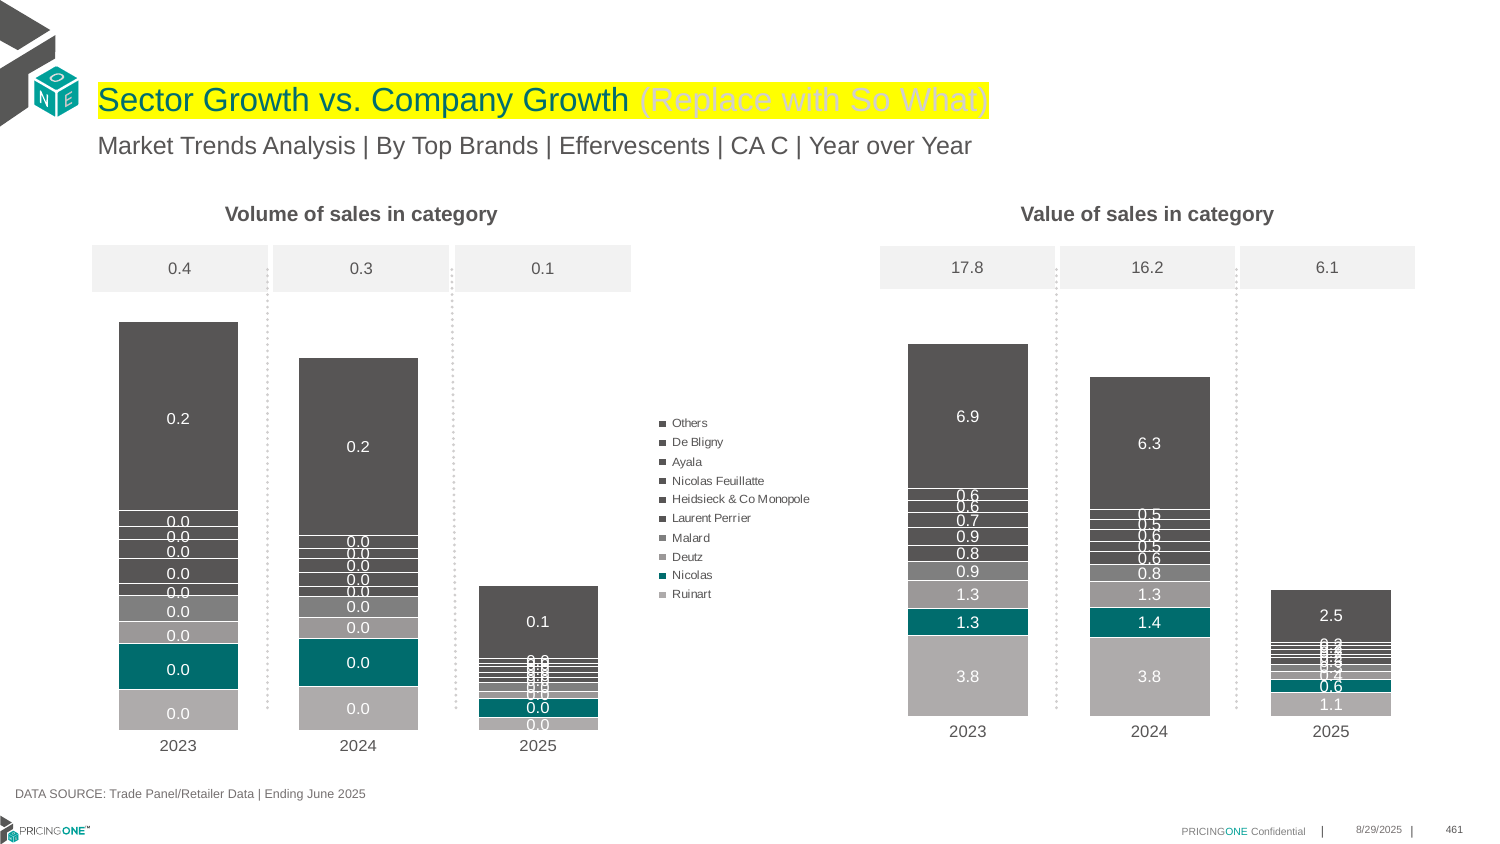

# Sector Growth vs. Company Growth (Replace with So What)
Market Trends Analysis | By Top Brands | Effervescents | CA C | Year over Year
| Value of sales in category |  |  |
| --- | --- | --- |
| 17.8 | 16.2 | 6.1 |
| Volume of sales in category |  |  |
| --- | --- | --- |
| 0.4 | 0.3 | 0.1 |

### Chart

| Category | Ruinart | Nicolas | Deutz | Malard | Laurent Perrier | Heidsieck & Co Monopole | Nicolas Feuillatte | Ayala | De Bligny | Others |
|---|---|---|---|---|---|---|---|---|---|---|
| 2023 | 3.841598 | 1.297101 | 1.329856 | 0.930637 | 0.765436 | 0.857828 | 0.696903 | 0.564303 | 0.568109 | 6.936992 |
| 2024 | 3.765062 | 1.418495 | 1.252359 | 0.786004 | 0.646152 | 0.494606 | 0.558549 | 0.475839 | 0.484717 | 6.332326 |
| 2025 | 1.141162 | 0.585425 | 0.415778 | 0.344056 | 0.303281 | 0.154508 | 0.248291 | 0.176995 | 0.162699 | 2.529001 |

### Chart

| Category | Ruinart | Nicolas | Deutz | Malard | Laurent Perrier | Heidsieck & Co Monopole | Nicolas Feuillatte | Ayala | De Bligny | Others |
|---|---|---|---|---|---|---|---|---|---|---|
| 2023 | 0.037847 | 0.042139 | 0.020774 | 0.023615 | 0.011494 | 0.023124 | 0.017374 | 0.011665 | 0.015509 | 0.173945 |
| 2024 | 0.040691 | 0.044798 | 0.019217 | 0.018758 | 0.00984 | 0.012377 | 0.013286 | 0.009242 | 0.01199 | 0.164435 |
| 2025 | 0.011873 | 0.018223 | 0.006039 | 0.008155 | 0.004913 | 0.004047 | 0.005786 | 0.003326 | 0.003902 | 0.06809 |
DATA SOURCE: Trade Panel/Retailer Data | Ending June 2025

8/29/2025
461